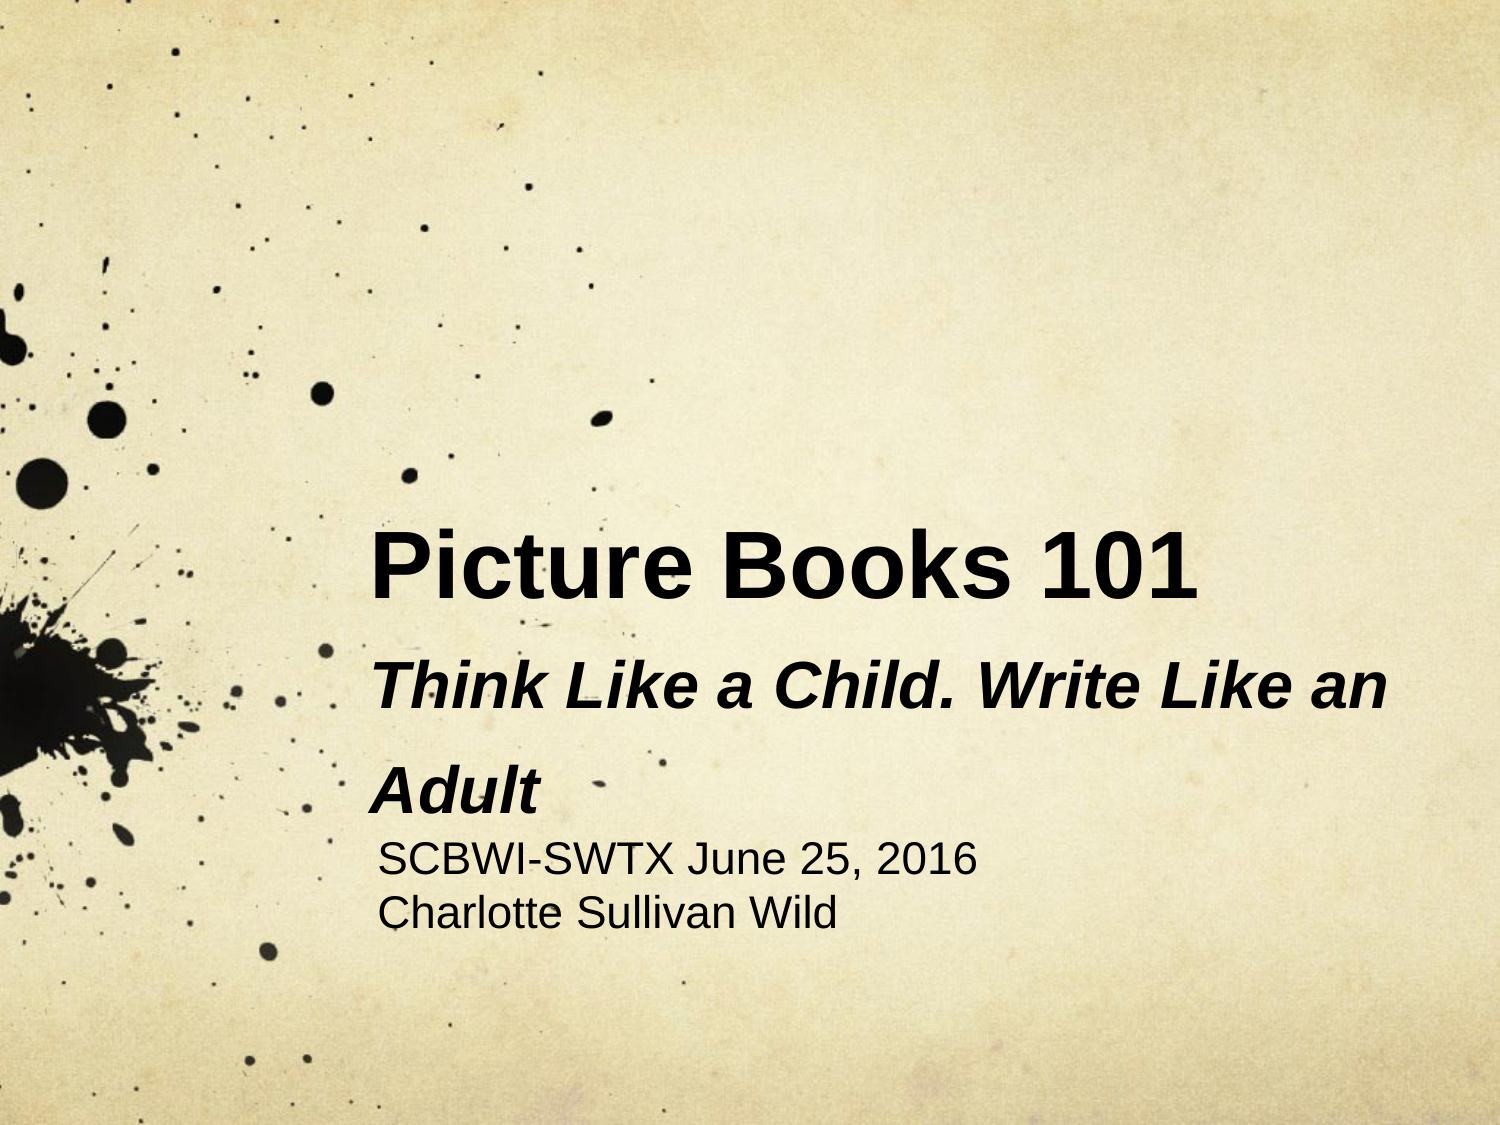

# Picture Books 101 Think Like a Child. Write Like an Adult
SCBWI-SWTX June 25, 2016
Charlotte Sullivan Wild